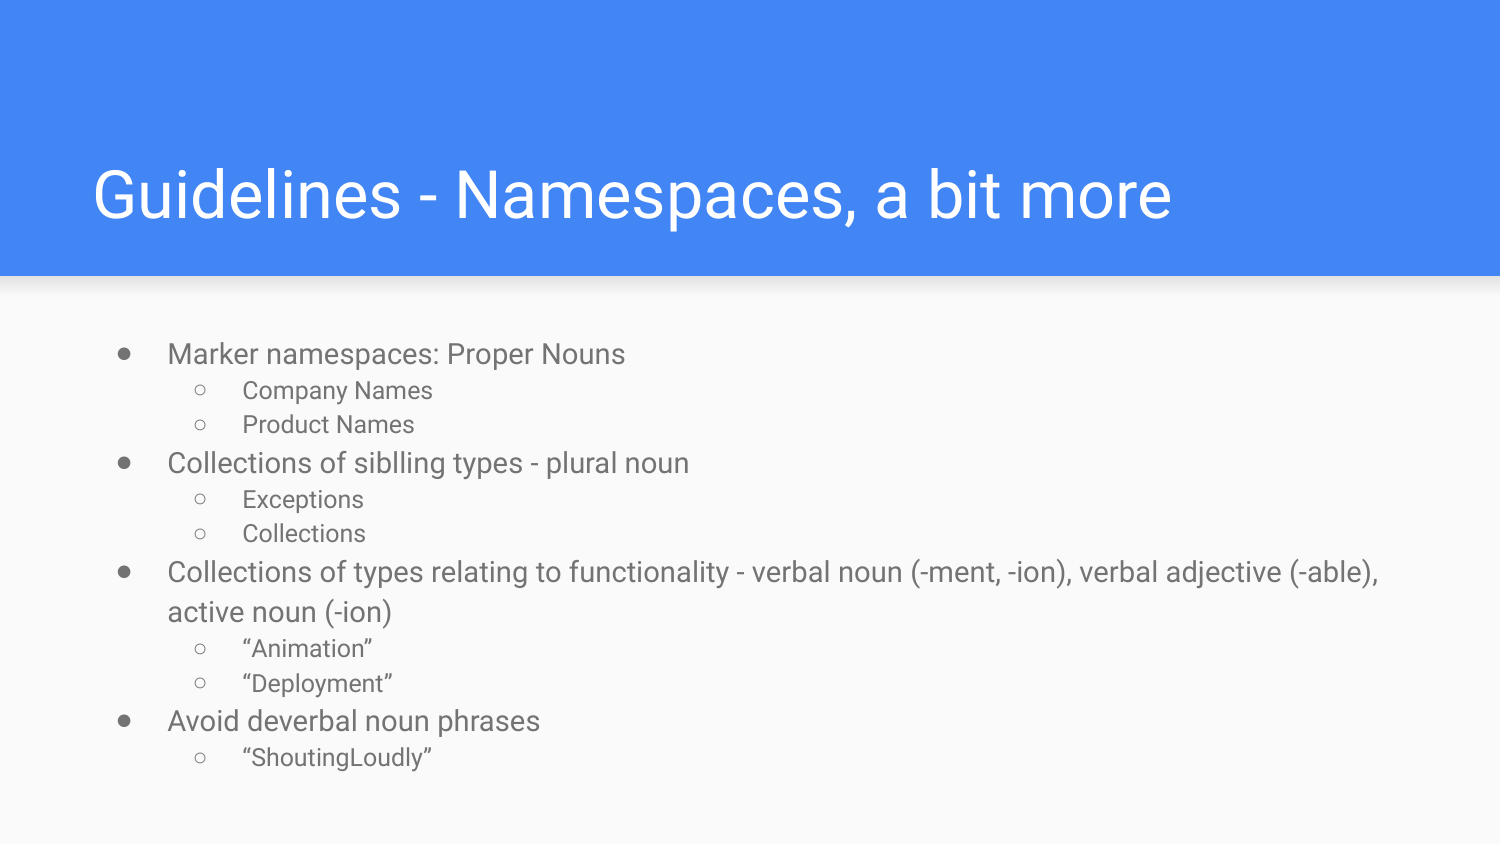

# Guidelines - Namespaces, a bit more
Marker namespaces: Proper Nouns
Company Names
Product Names
Collections of siblling types - plural noun
Exceptions
Collections
Collections of types relating to functionality - verbal noun (-ment, -ion), verbal adjective (-able), active noun (-ion)
“Animation”
“Deployment”
Avoid deverbal noun phrases
“ShoutingLoudly”